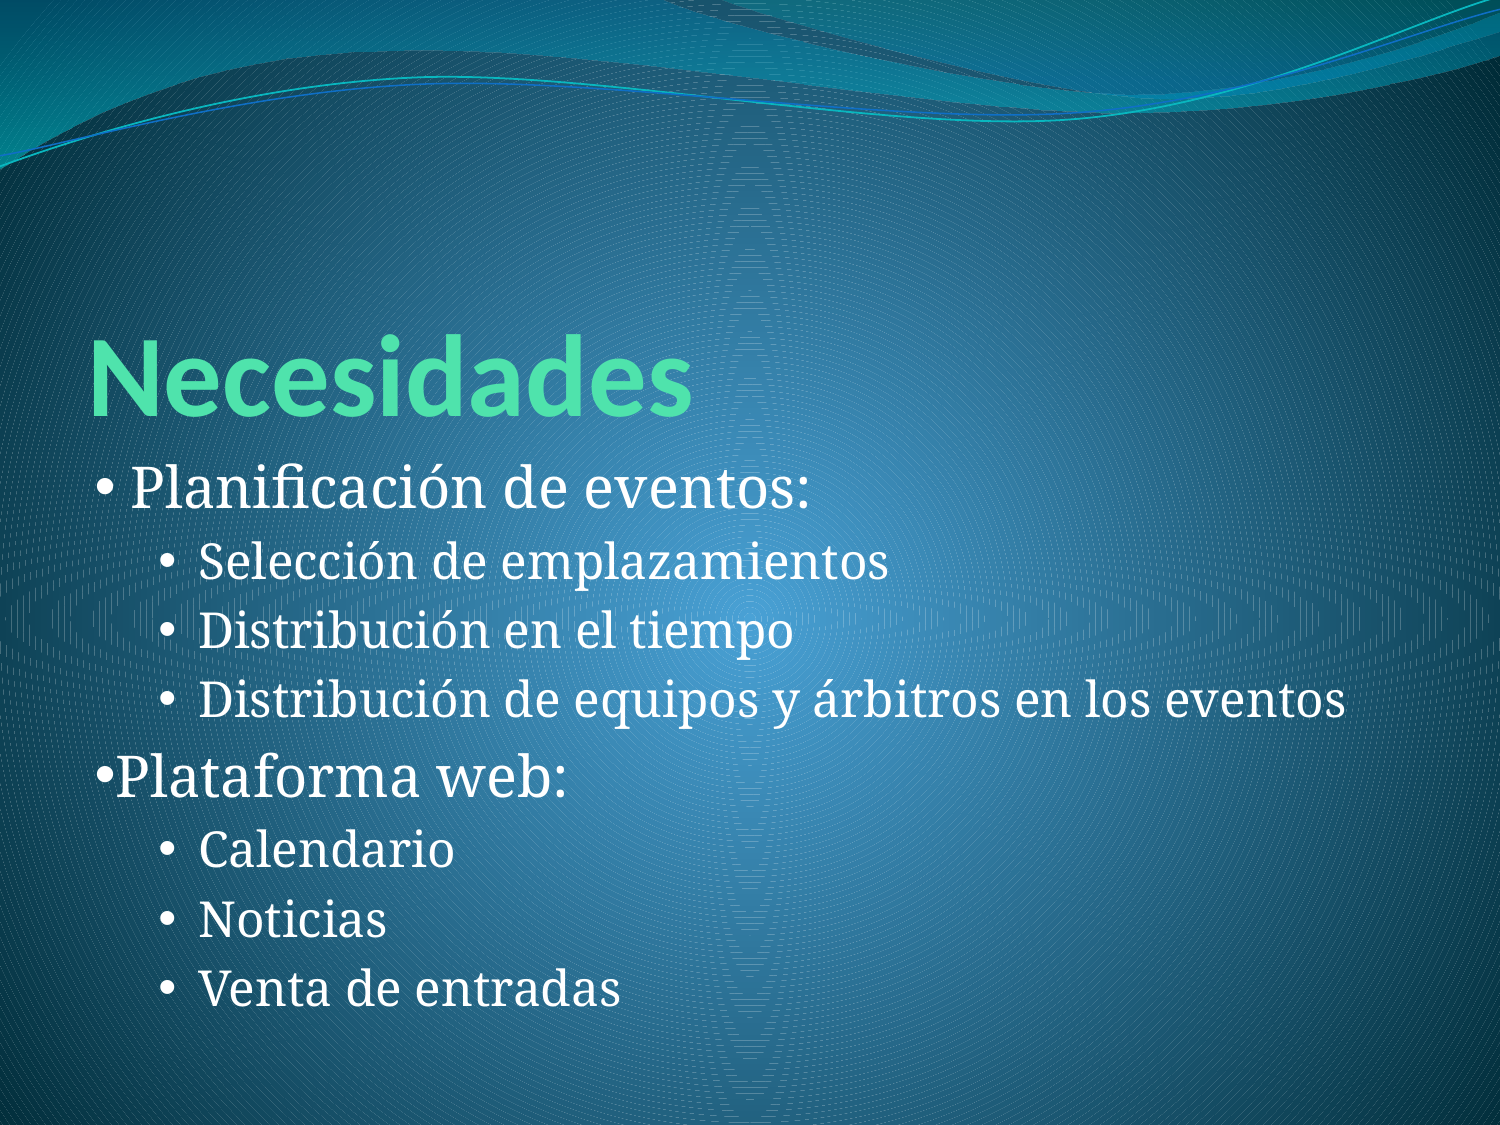

# Necesidades
 Planificación de eventos:
Selección de emplazamientos
Distribución en el tiempo
Distribución de equipos y árbitros en los eventos
Plataforma web:
Calendario
Noticias
Venta de entradas